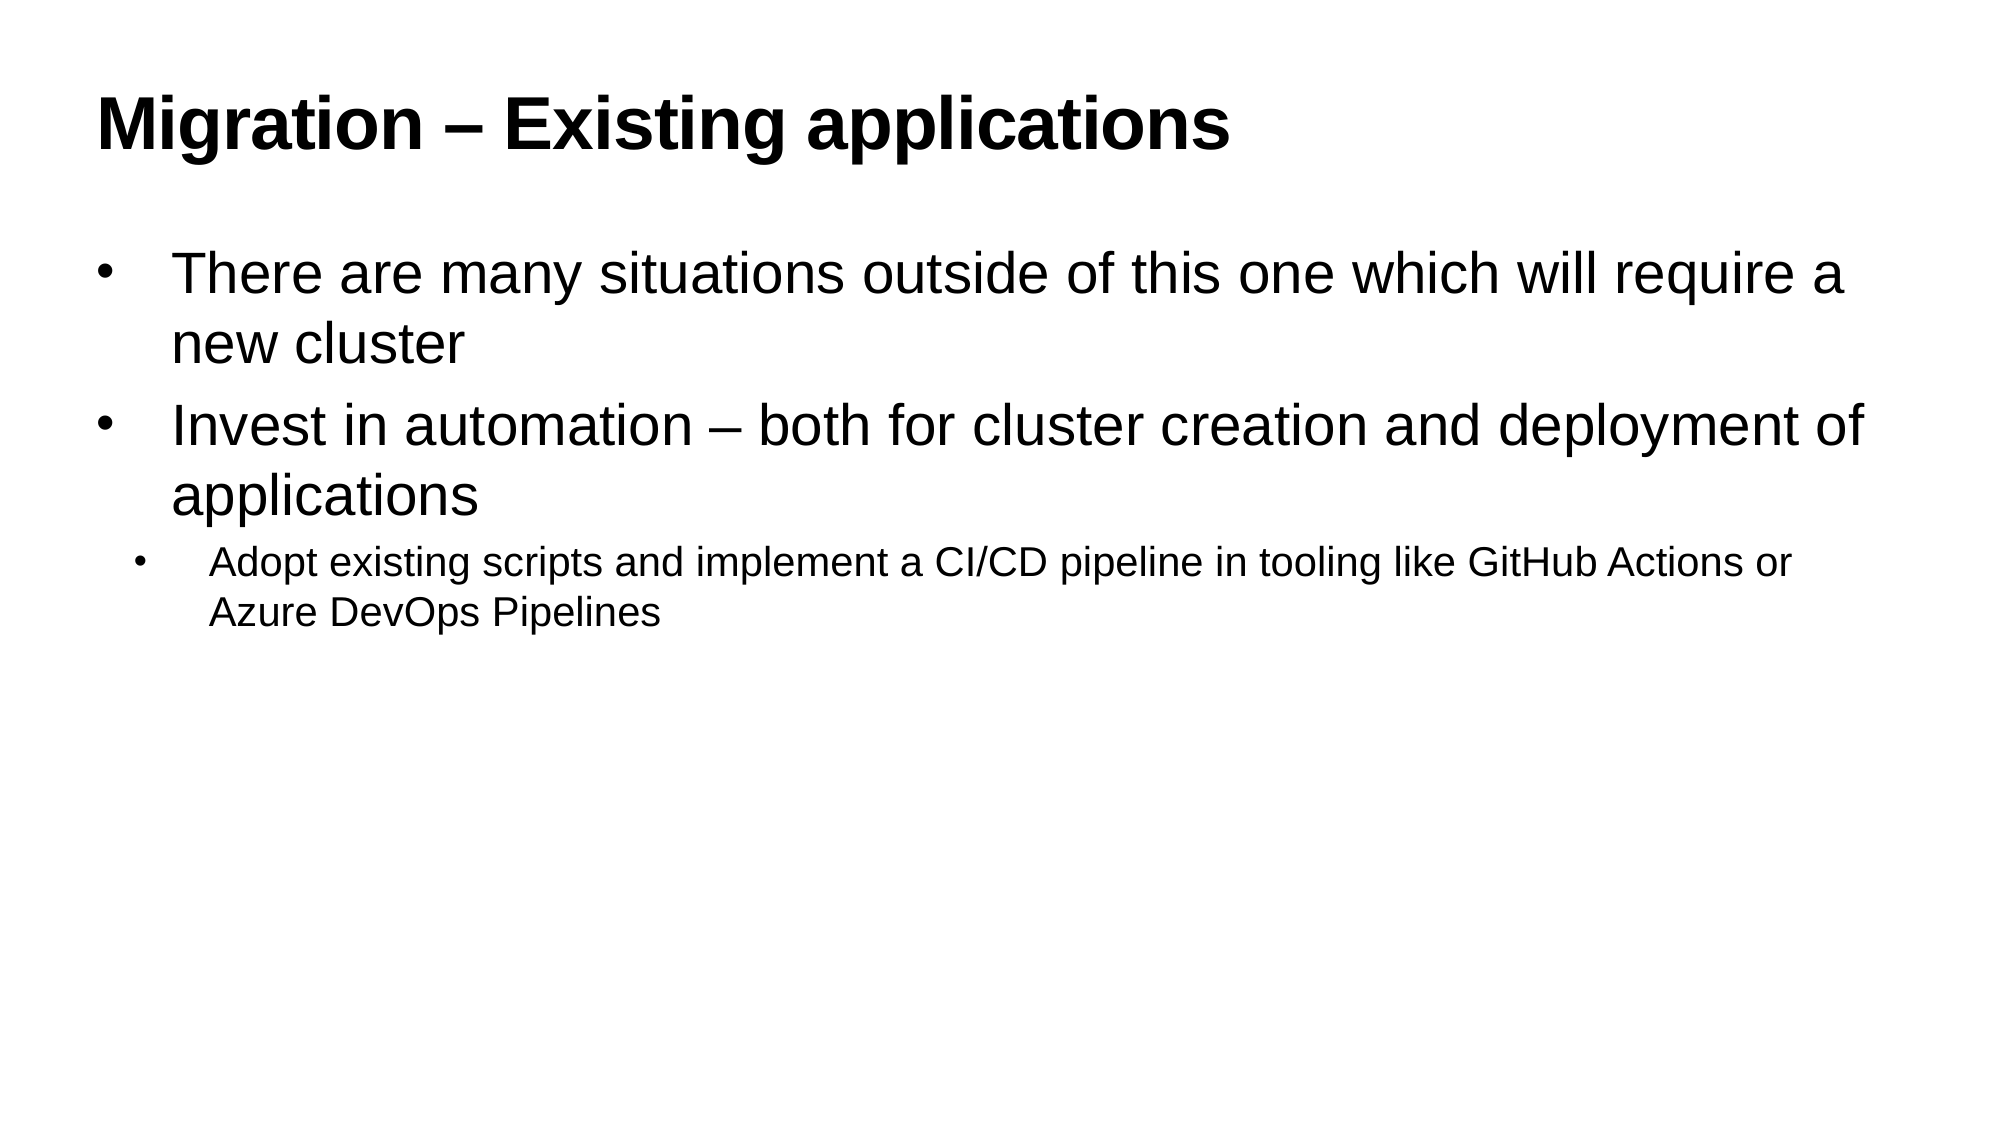

# Migration – Existing applications
There are many situations outside of this one which will require a new cluster
Invest in automation – both for cluster creation and deployment of applications
Adopt existing scripts and implement a CI/CD pipeline in tooling like GitHub Actions or Azure DevOps Pipelines